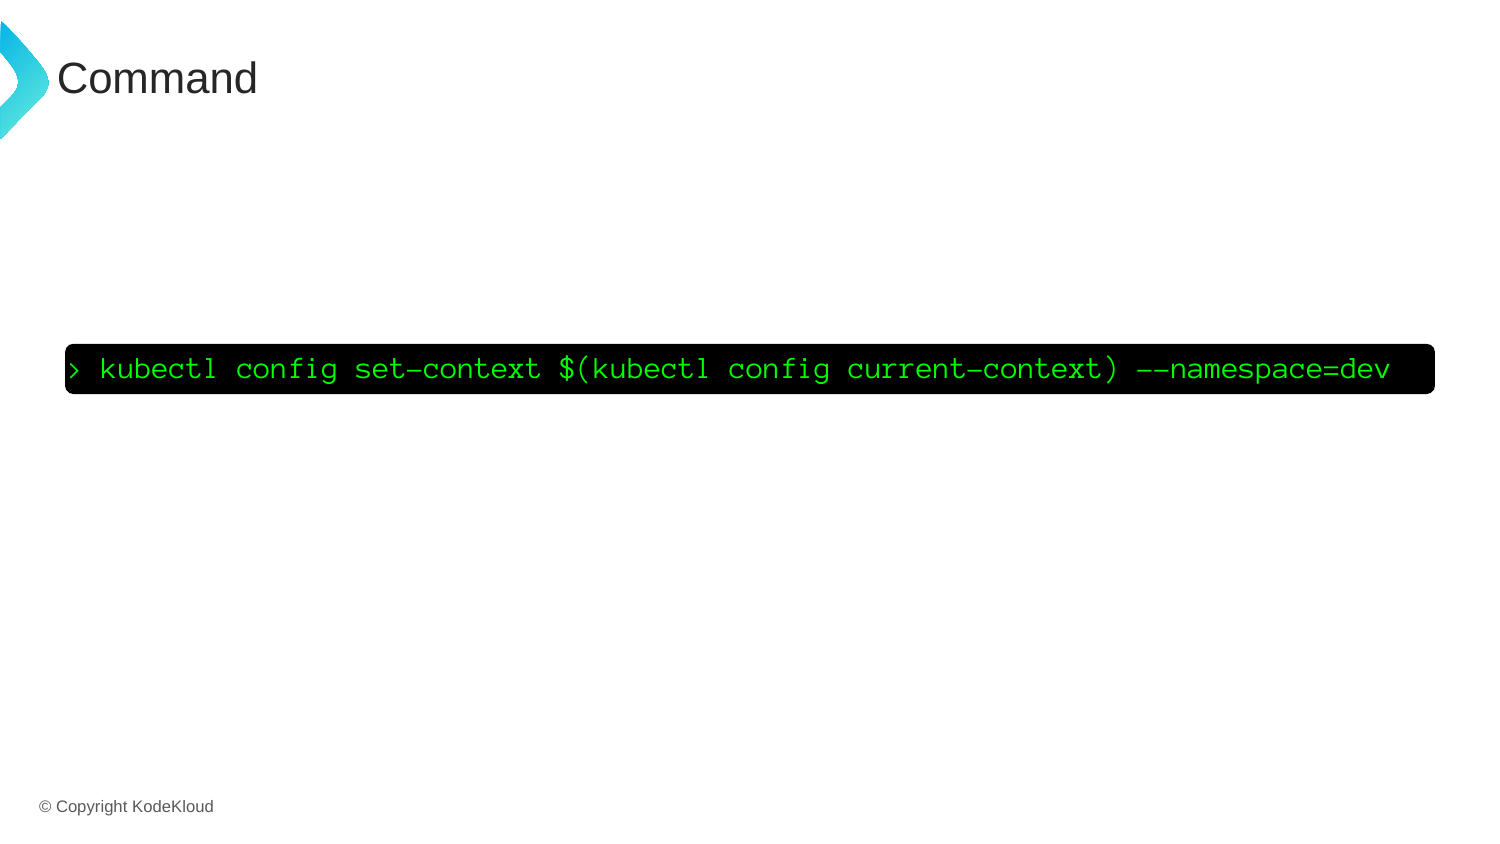

# Command
> kubectl config set-context $(kubectl config current-context) --namespace=dev